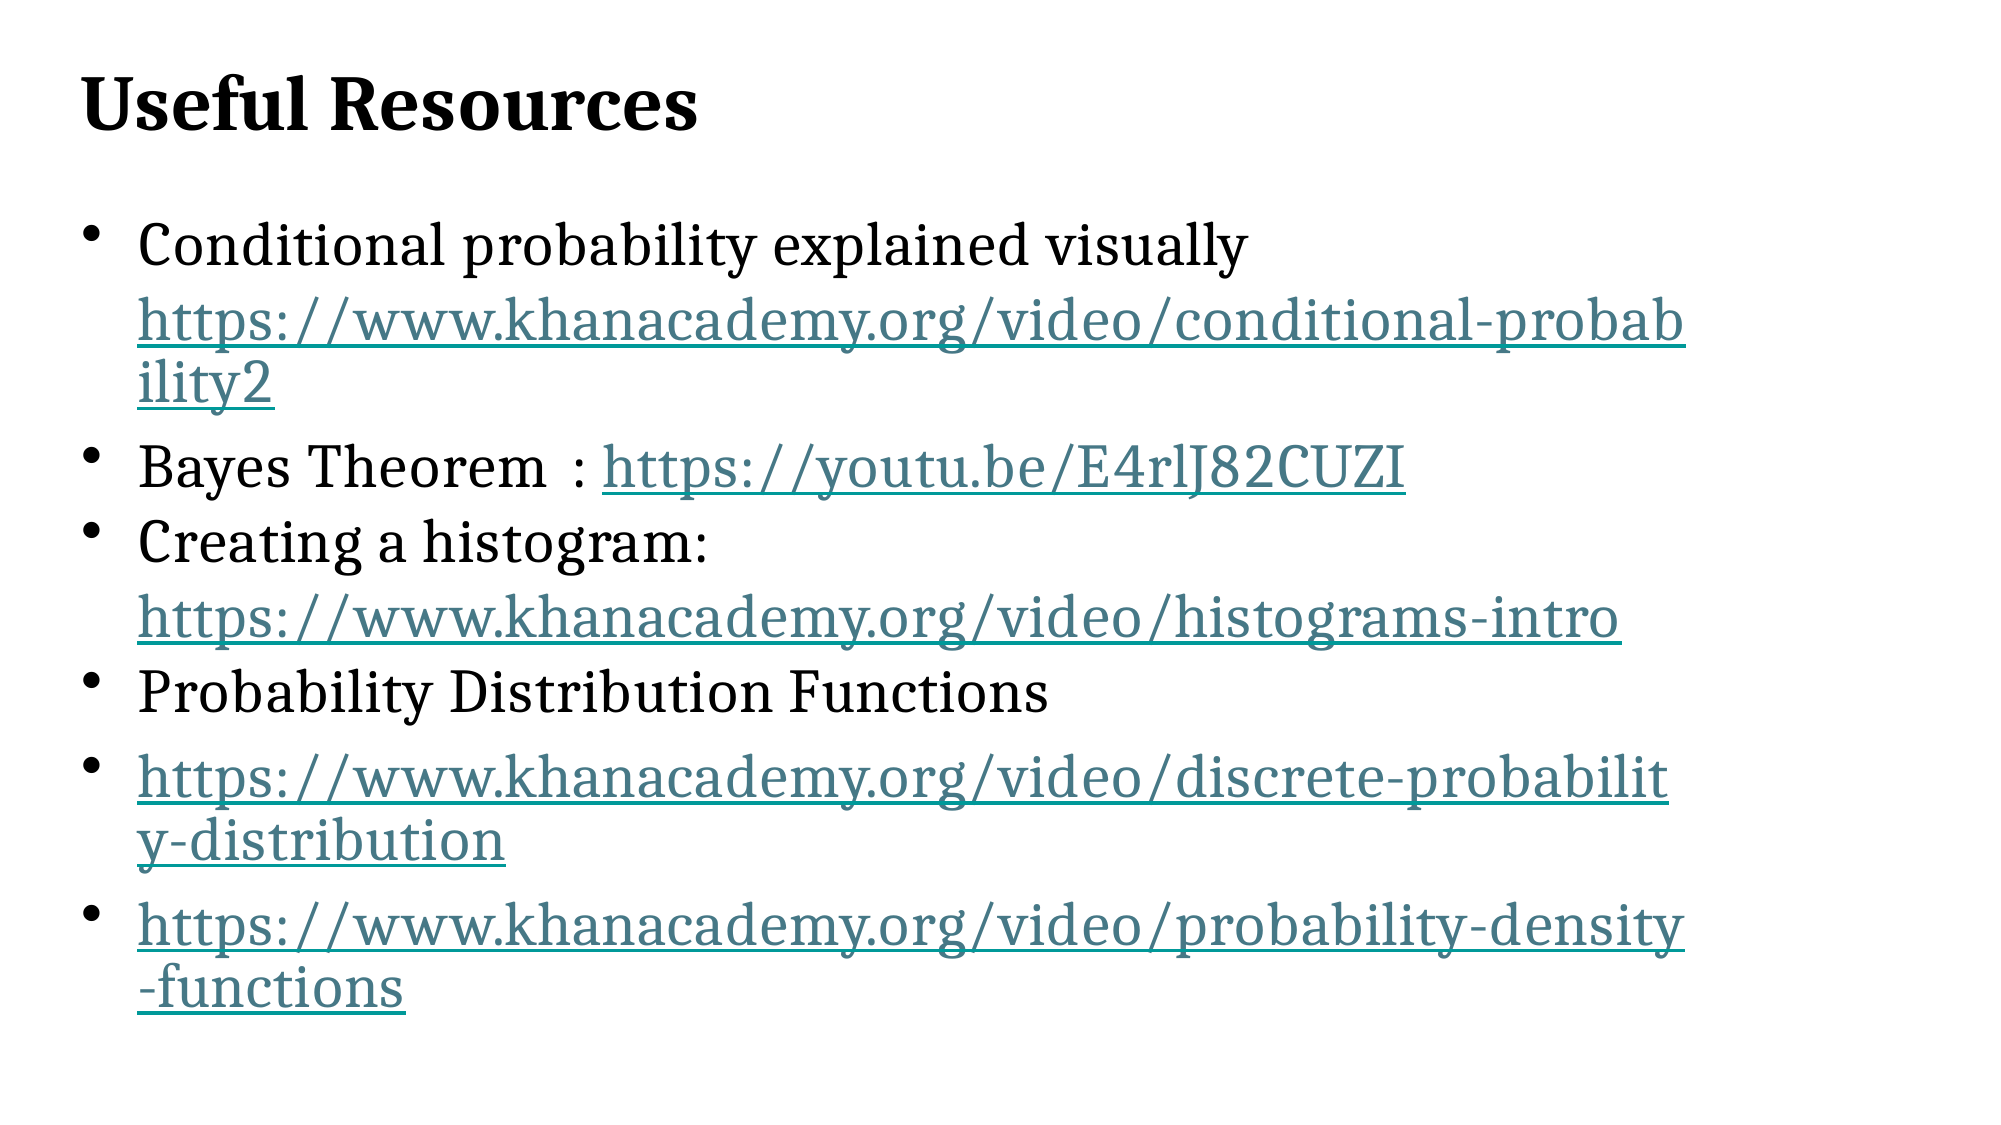

Useful Resources
Conditional probability explained visually https://www.khanacademy.org/video/conditional-probability2
Bayes Theorem : https://youtu.be/E4rlJ82CUZI
Creating a histogram:  https://www.khanacademy.org/video/histograms-intro
Probability Distribution Functions
https://www.khanacademy.org/video/discrete-probability-distribution
https://www.khanacademy.org/video/probability-density-functions